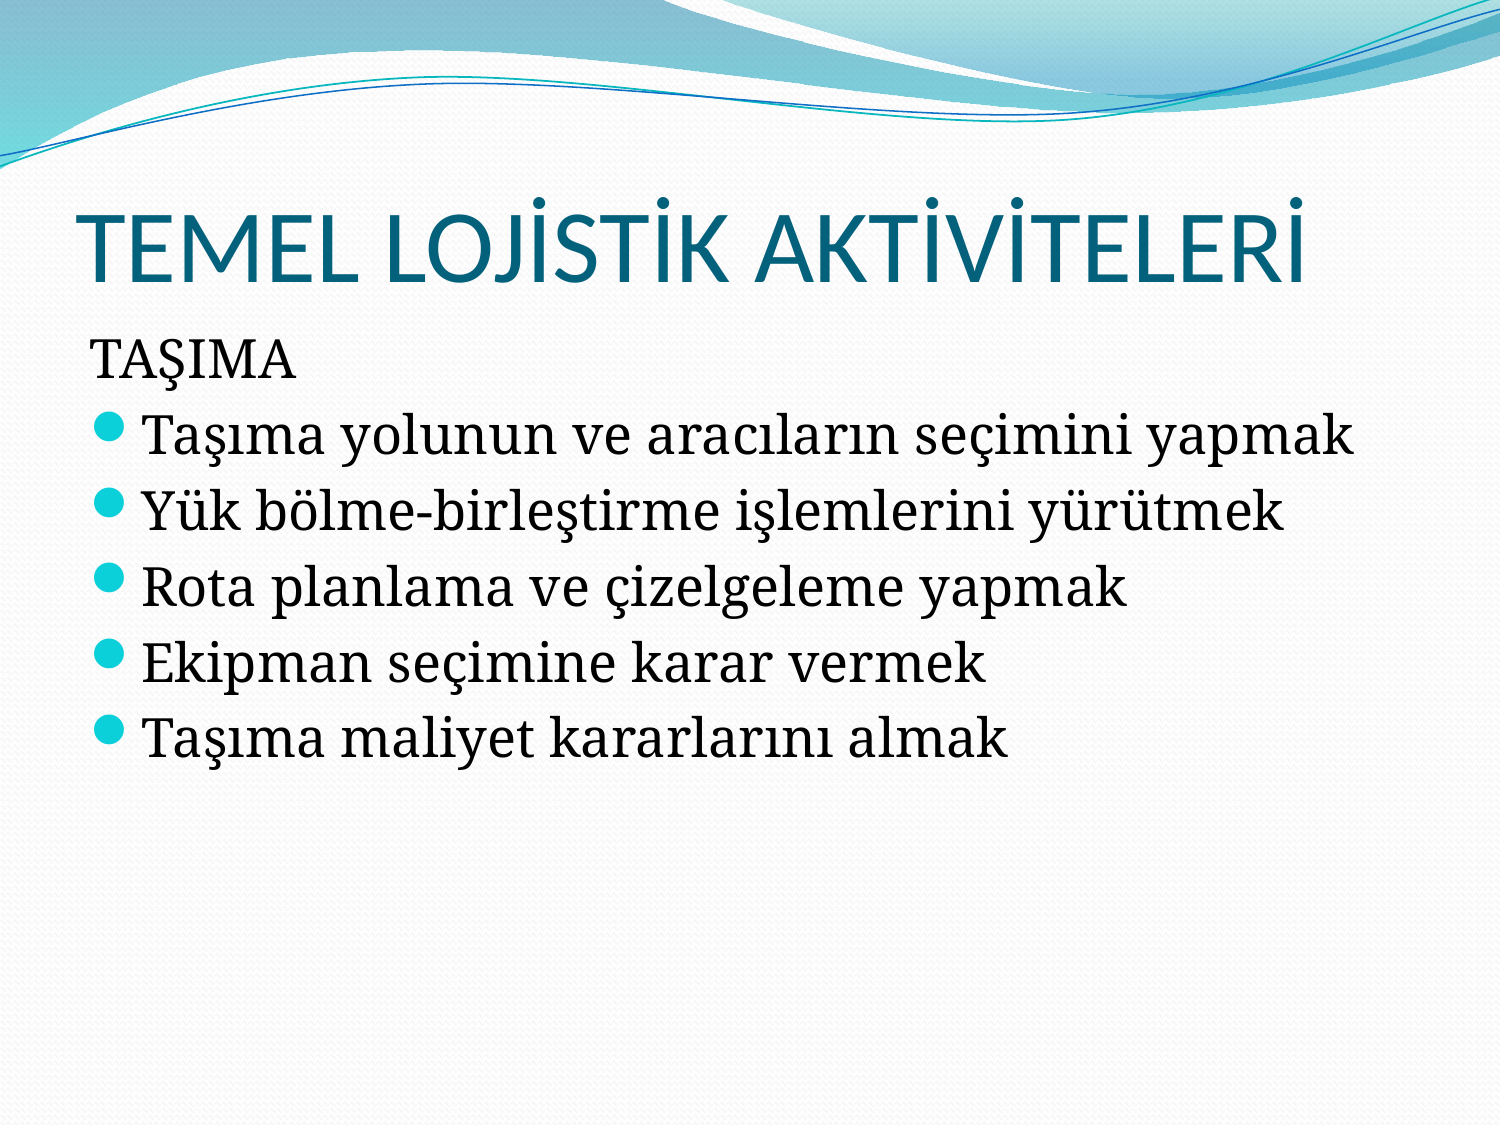

# TEMEL LOJİSTİK AKTİVİTELERİ
TAŞIMA
Taşıma yolunun ve aracıların seçimini yapmak
Yük bölme‐birleştirme işlemlerini yürütmek
Rota planlama ve çizelgeleme yapmak
Ekipman seçimine karar vermek
Taşıma maliyet kararlarını almak